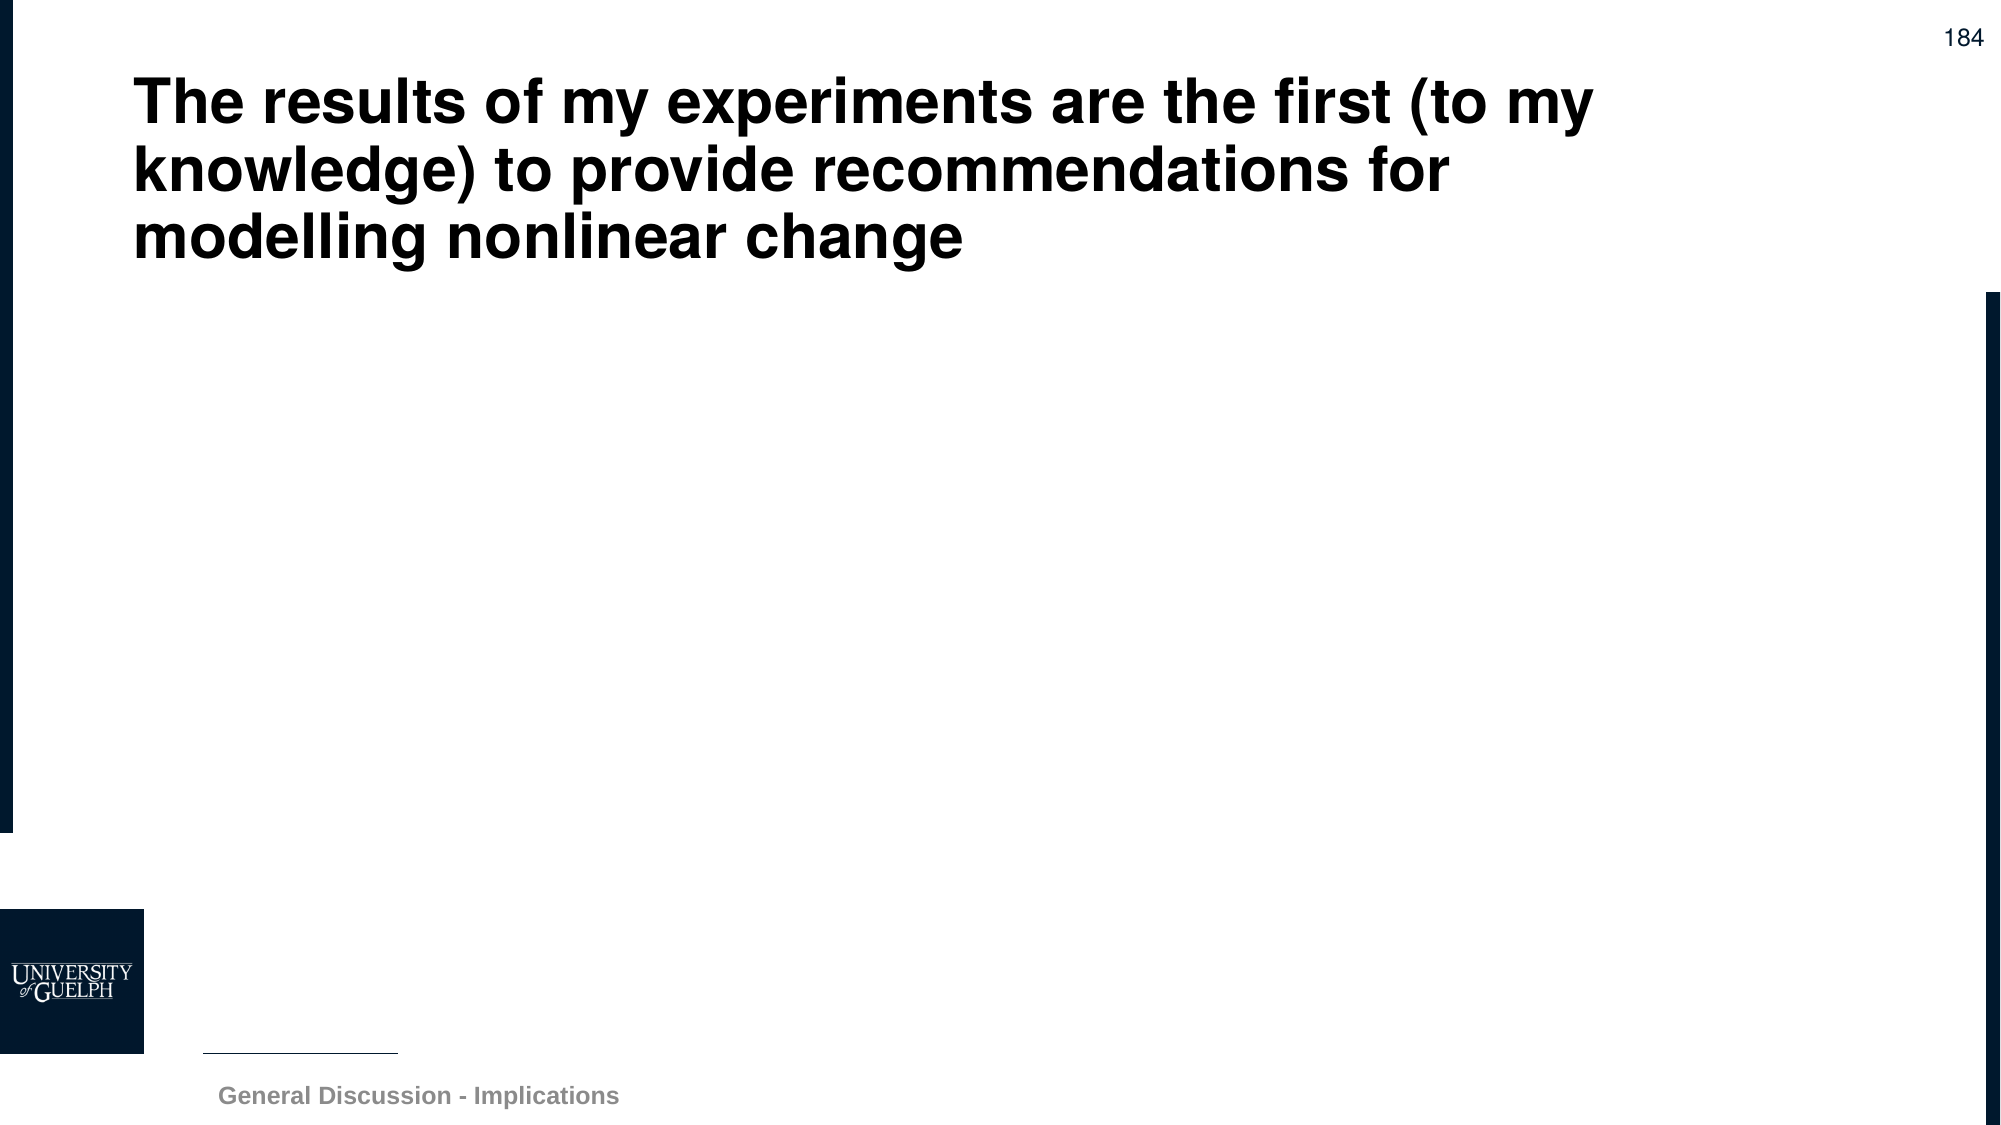

# The results of my experiments are the first (to my knowledge) to provide recommendations for modelling nonlinear change
General Discussion - Implications